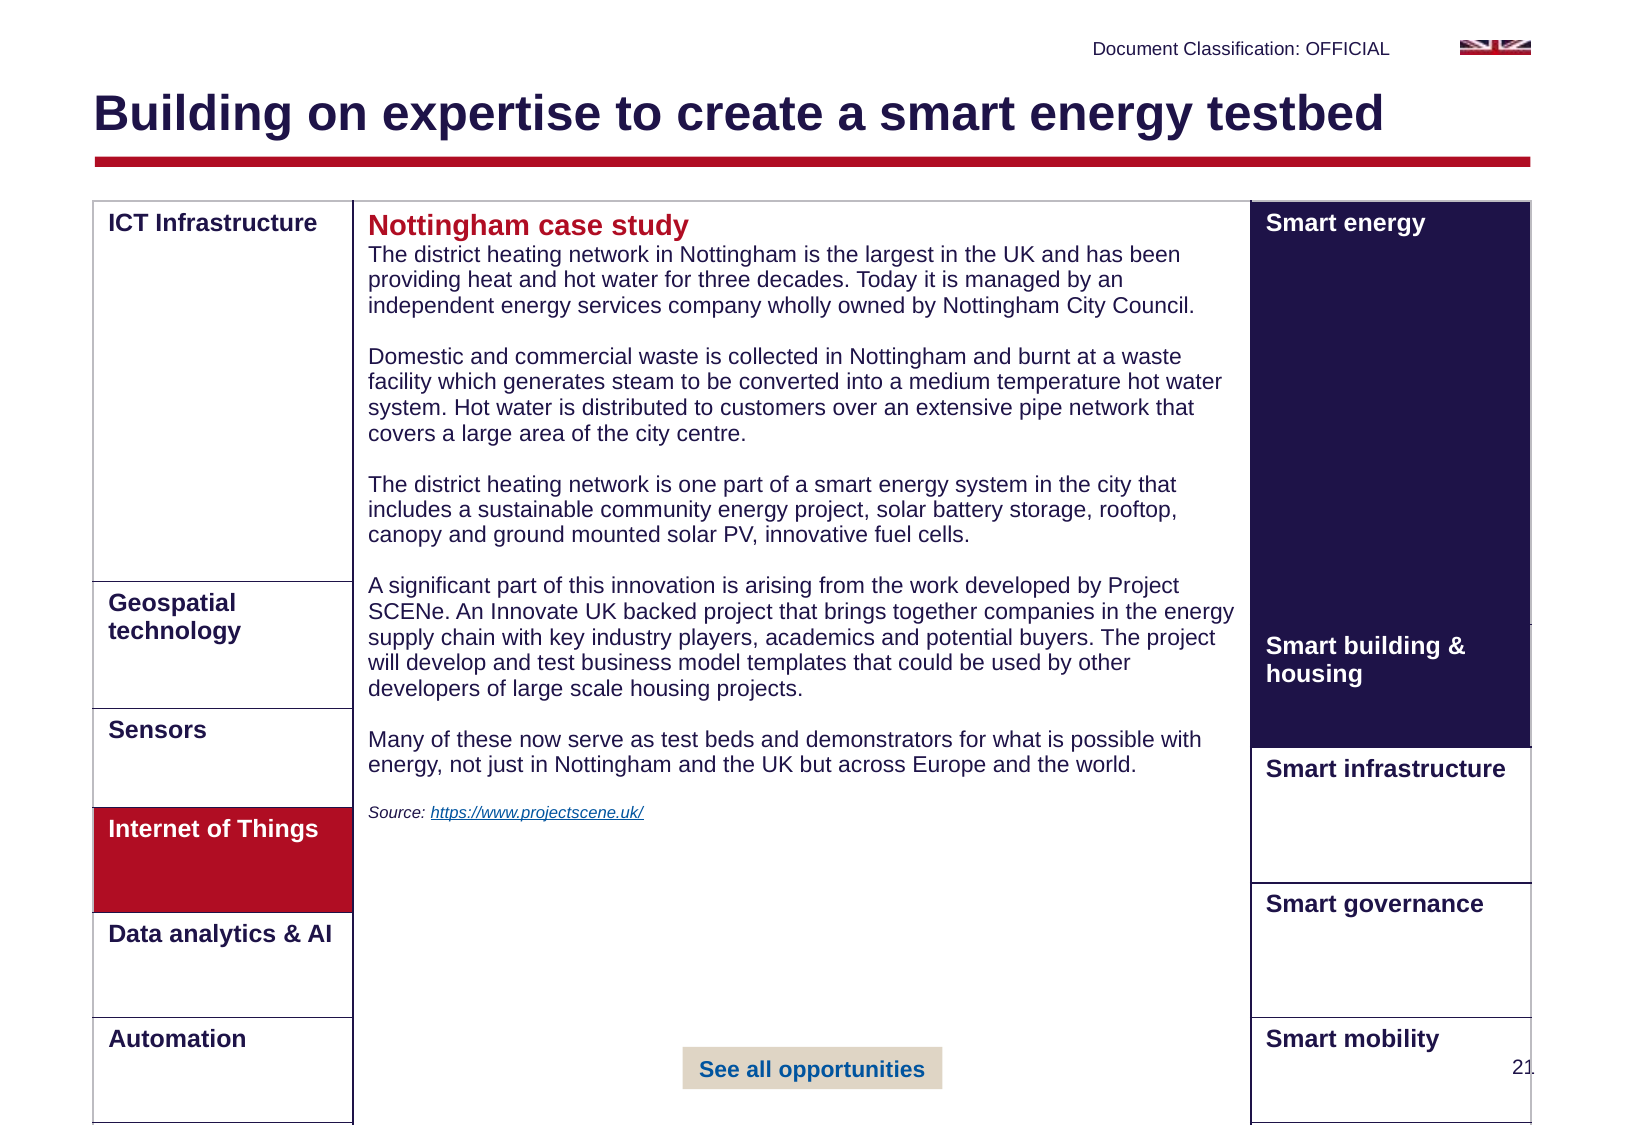

# Building on expertise to create a smart energy testbed
| ICT Infrastructure | Nottingham case study The district heating network in Nottingham is the largest in the UK and has been providing heat and hot water for three decades. Today it is managed by an independent energy services company wholly owned by Nottingham City Council. Domestic and commercial waste is collected in Nottingham and burnt at a waste facility which generates steam to be converted into a medium temperature hot water system. Hot water is distributed to customers over an extensive pipe network that covers a large area of the city centre. The district heating network is one part of a smart energy system in the city that includes a sustainable community energy project, solar battery storage, rooftop, canopy and ground mounted solar PV, innovative fuel cells. A significant part of this innovation is arising from the work developed by Project SCENe. An Innovate UK backed project that brings together companies in the energy supply chain with key industry players, academics and potential buyers. The project will develop and test business model templates that could be used by other developers of large scale housing projects. Many of these now serve as test beds and demonstrators for what is possible with energy, not just in Nottingham and the UK but across Europe and the world. Source: https://www.projectscene.uk/ | Smart energy |
| --- | --- | --- |
| Geospatial technology |  | Smart building & housing |
|  |  | Smart building & housing |
| Sensors |  | Smart infrastructure |
|  |  | Smart infrastructure |
| Internet of Things |  | Smart governance |
|  |  | Smart governance |
| Data analytics & AI |  | Smart governance |
| Automation |  | Smart mobility |
| Blockchain |  | Smart health |
See all opportunities